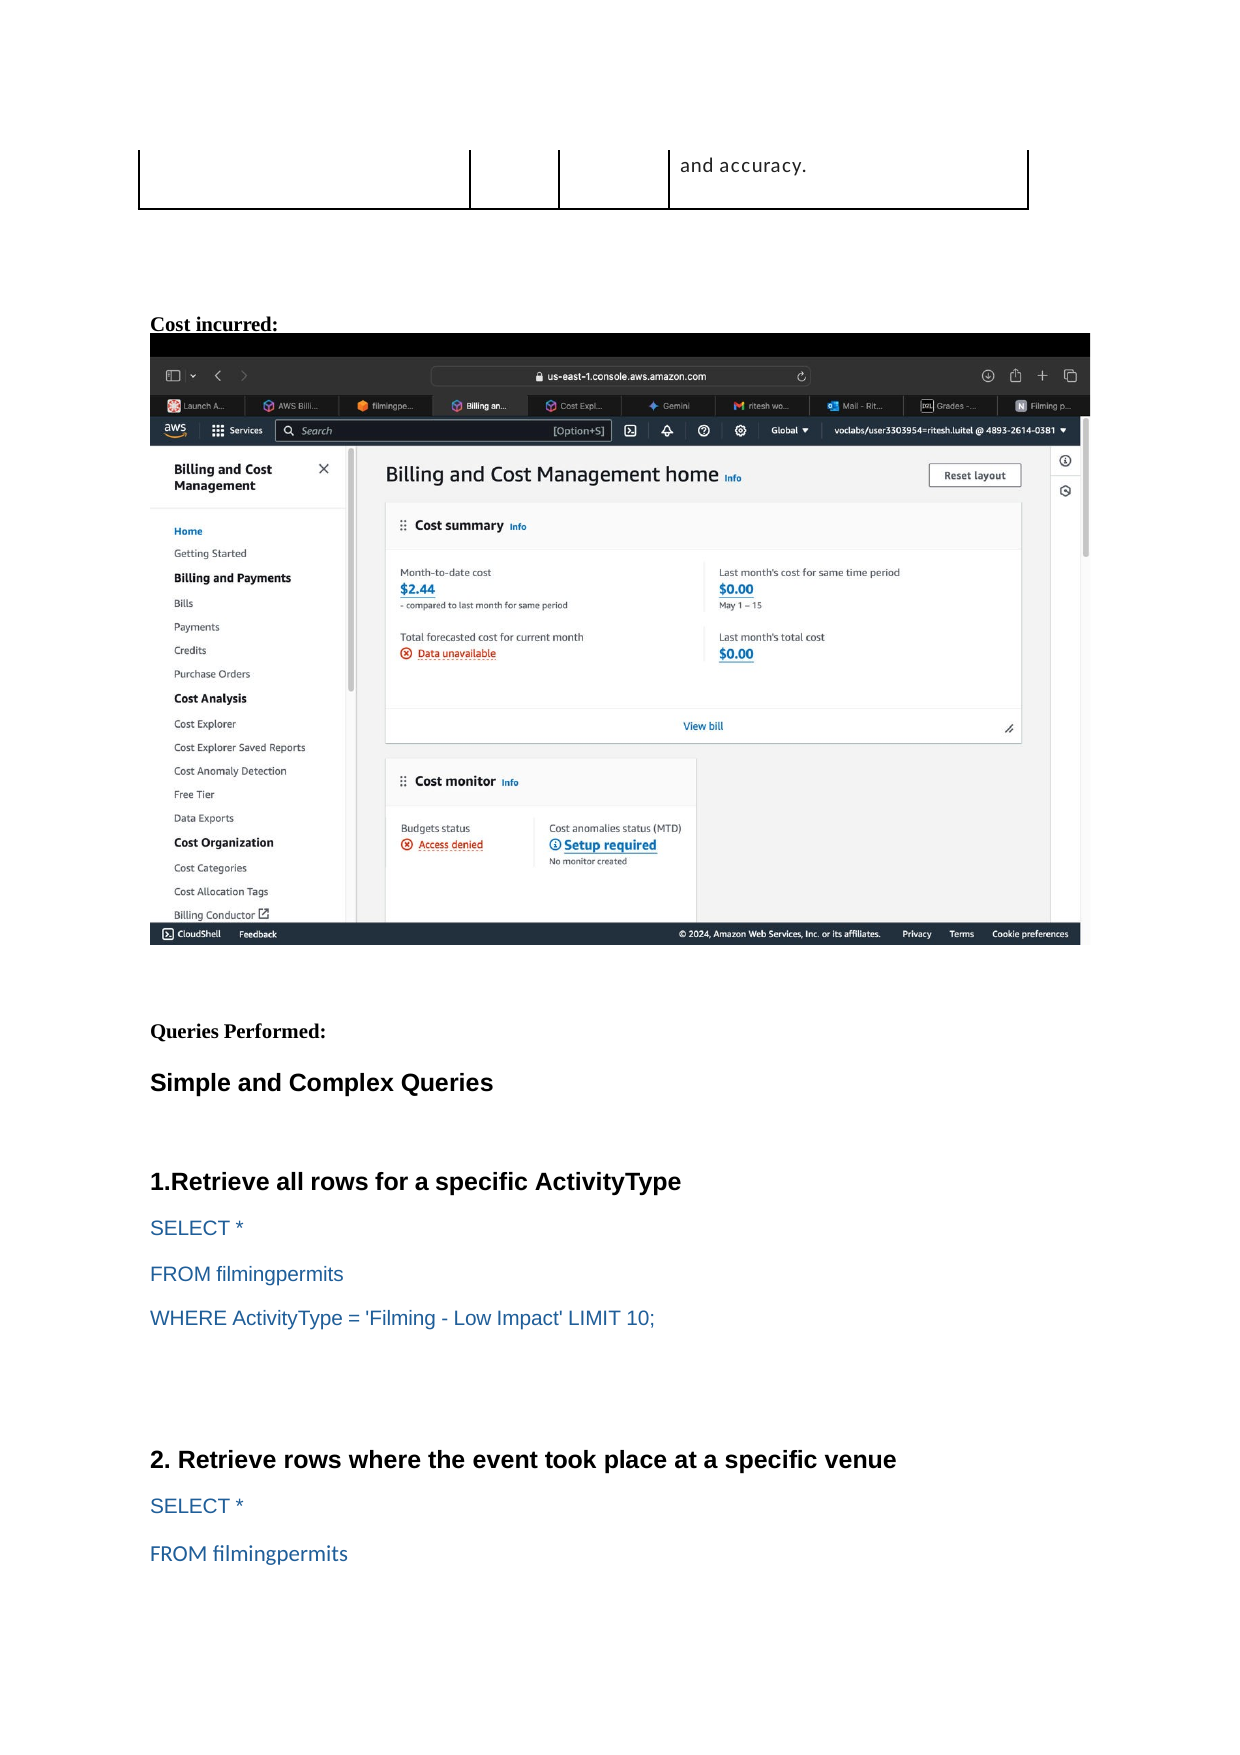

and accuracy.

Cost incurred:

Queries Performed:

Simple and Complex Queries
1.Retrieve all rows for a specific ActivityType
SELECT *

FROM filmingpermits
WHERE ActivityType = 'Filming - Low Impact' LIMIT 10;
2. Retrieve rows where the event took place at a specific venue
SELECT *

FROM filmingpermits